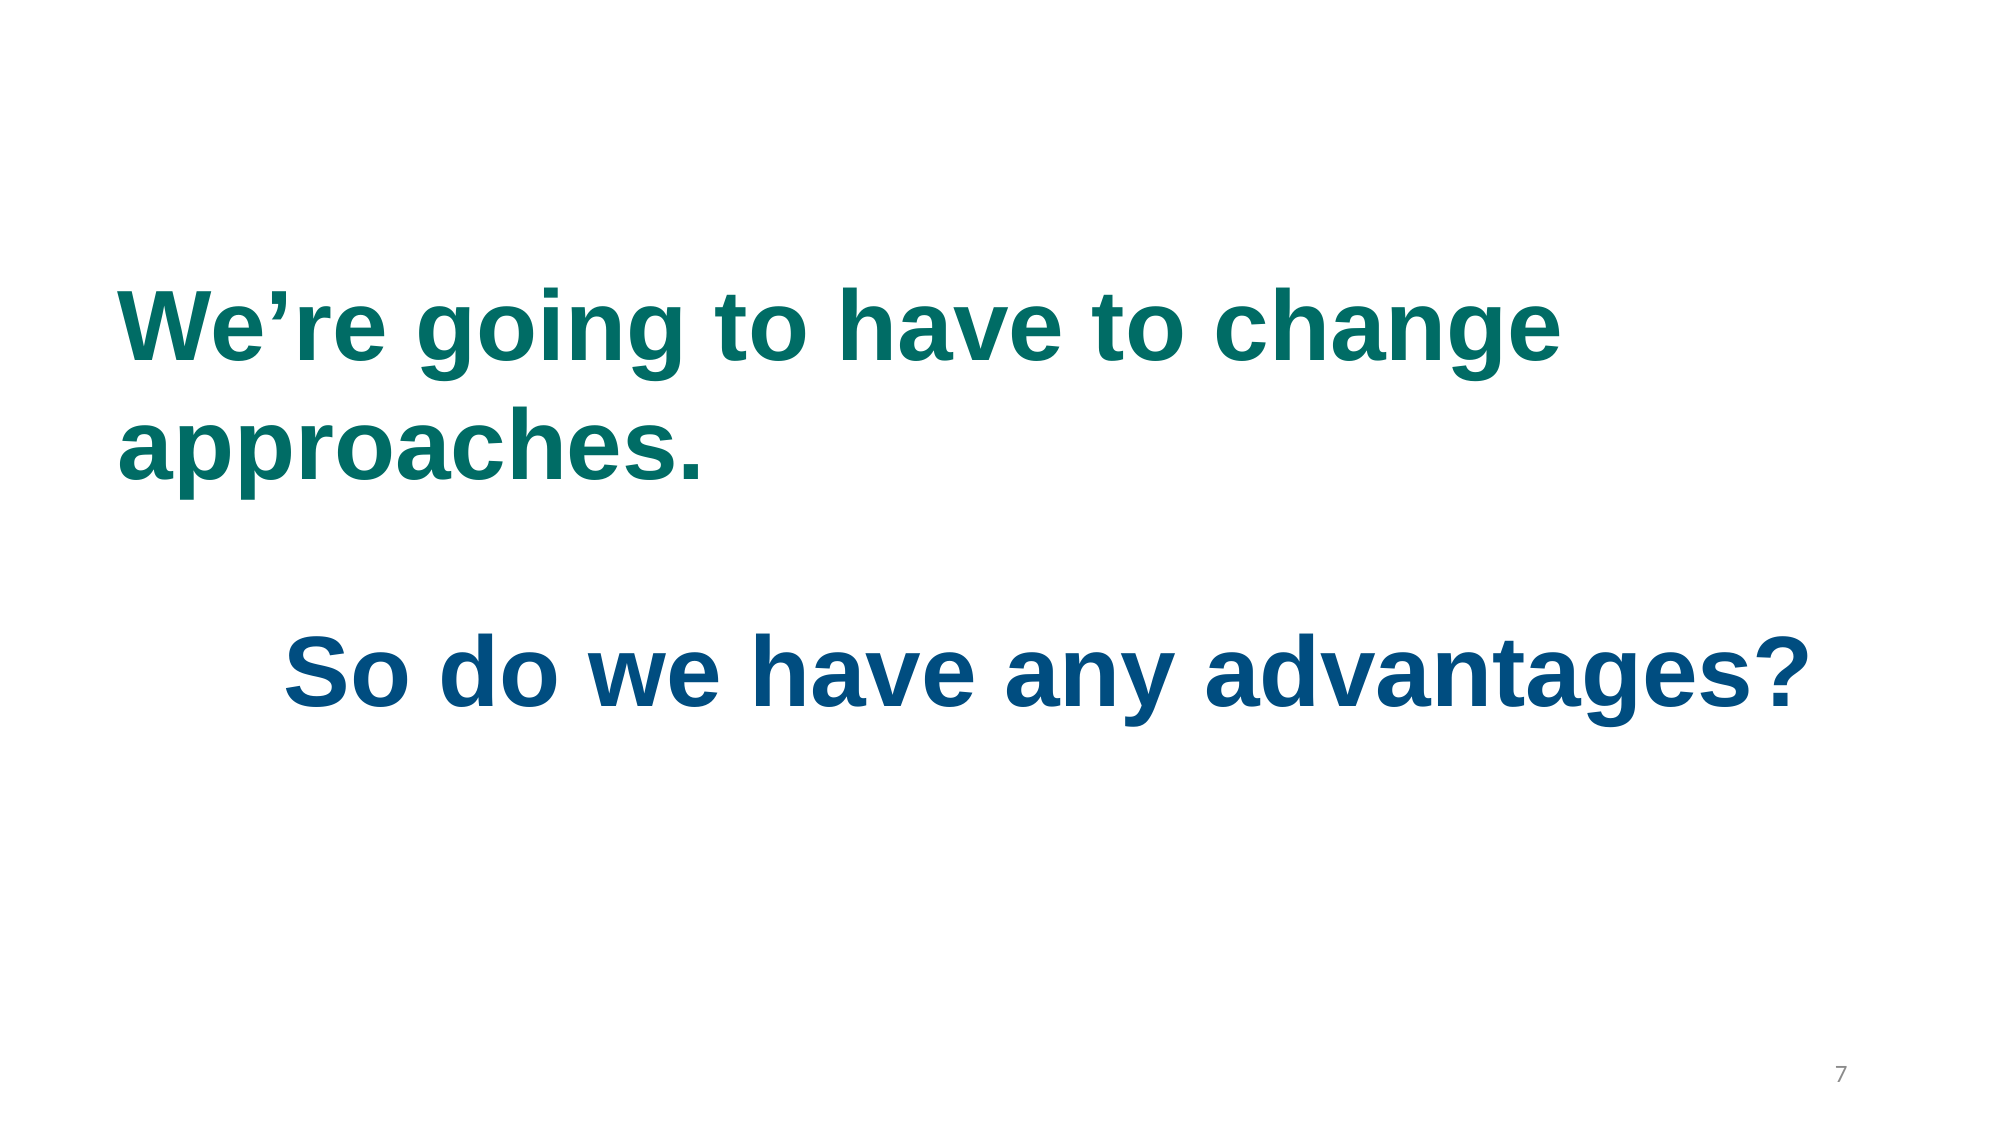

We’re going to have to change approaches.
So do we have any advantages?
7